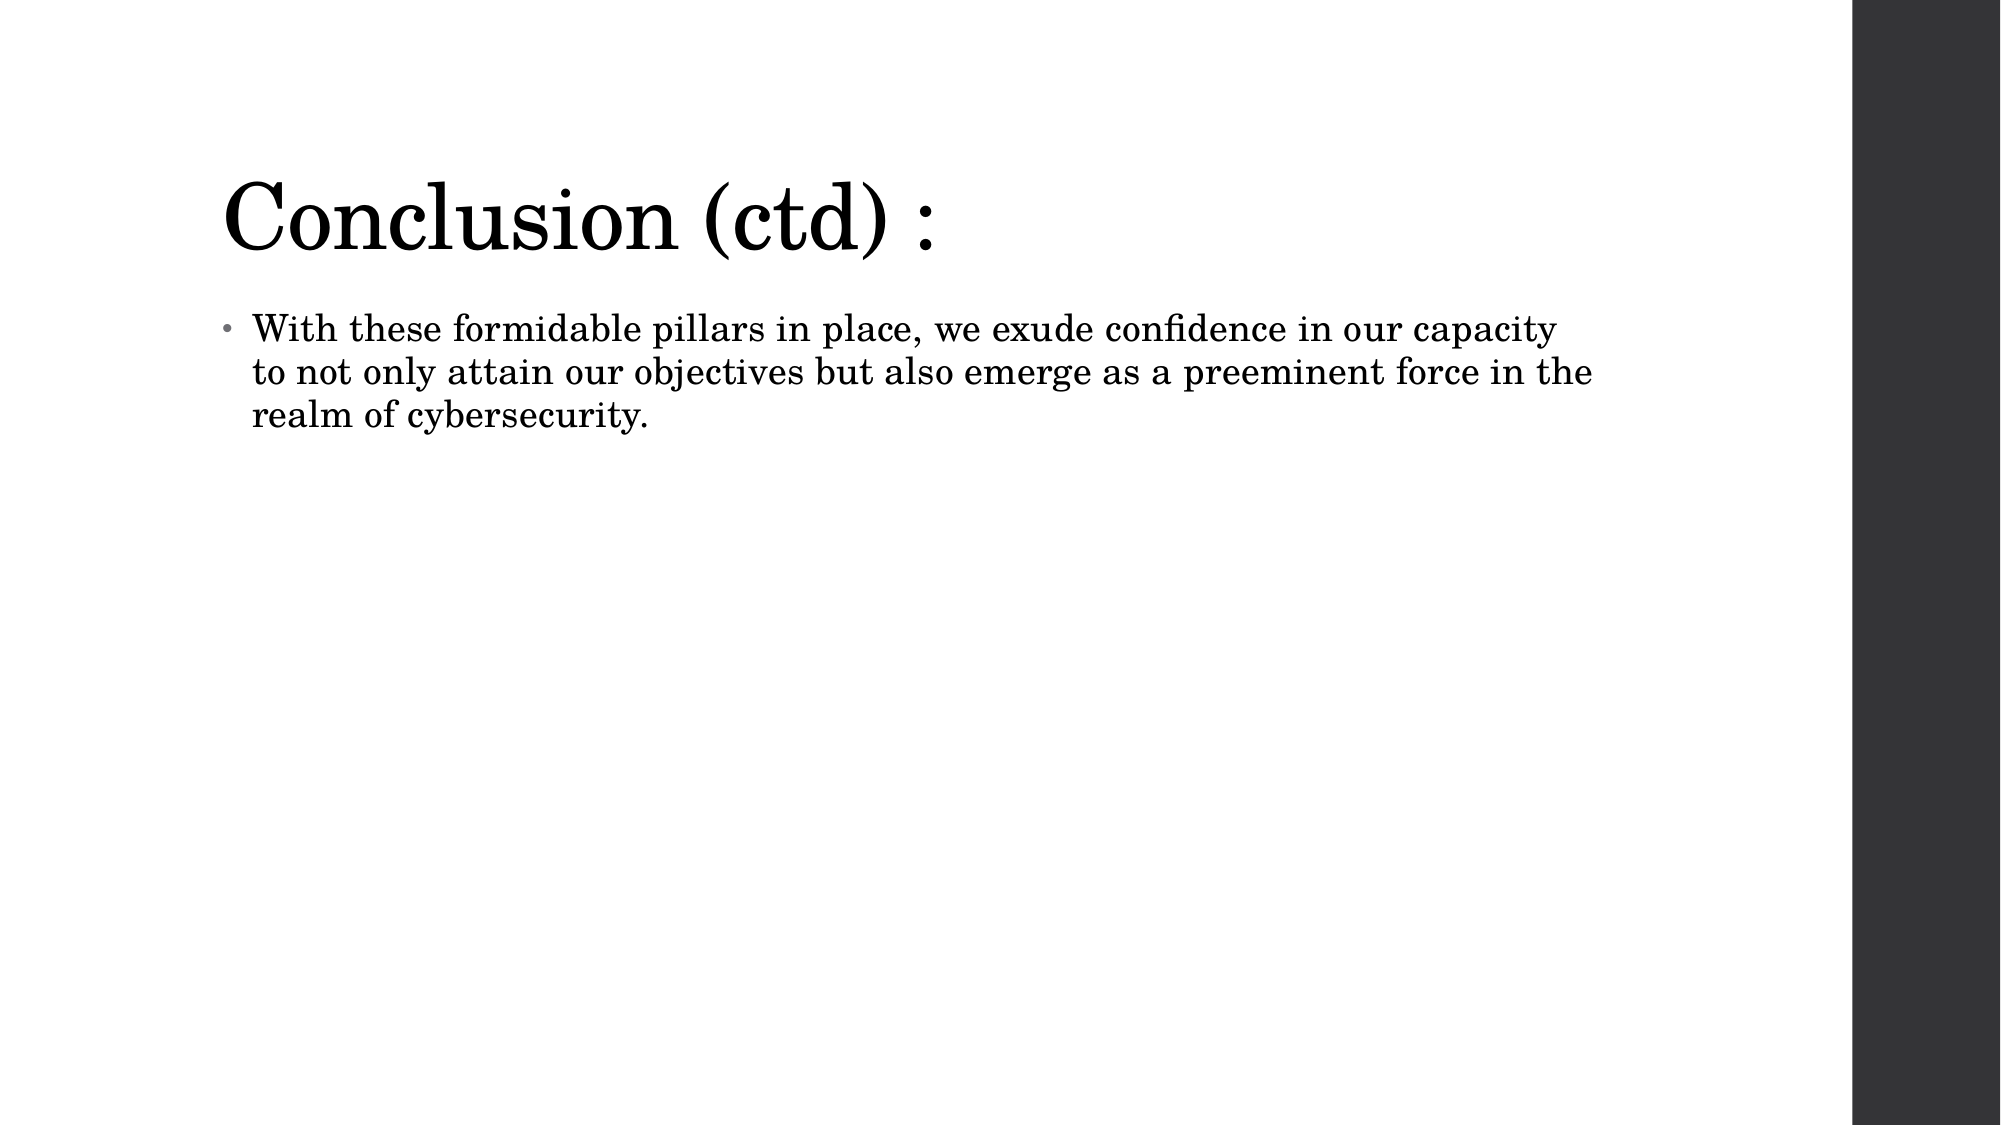

# Conclusion (ctd) :
With these formidable pillars in place, we exude confidence in our capacity to not only attain our objectives but also emerge as a preeminent force in the realm of cybersecurity.